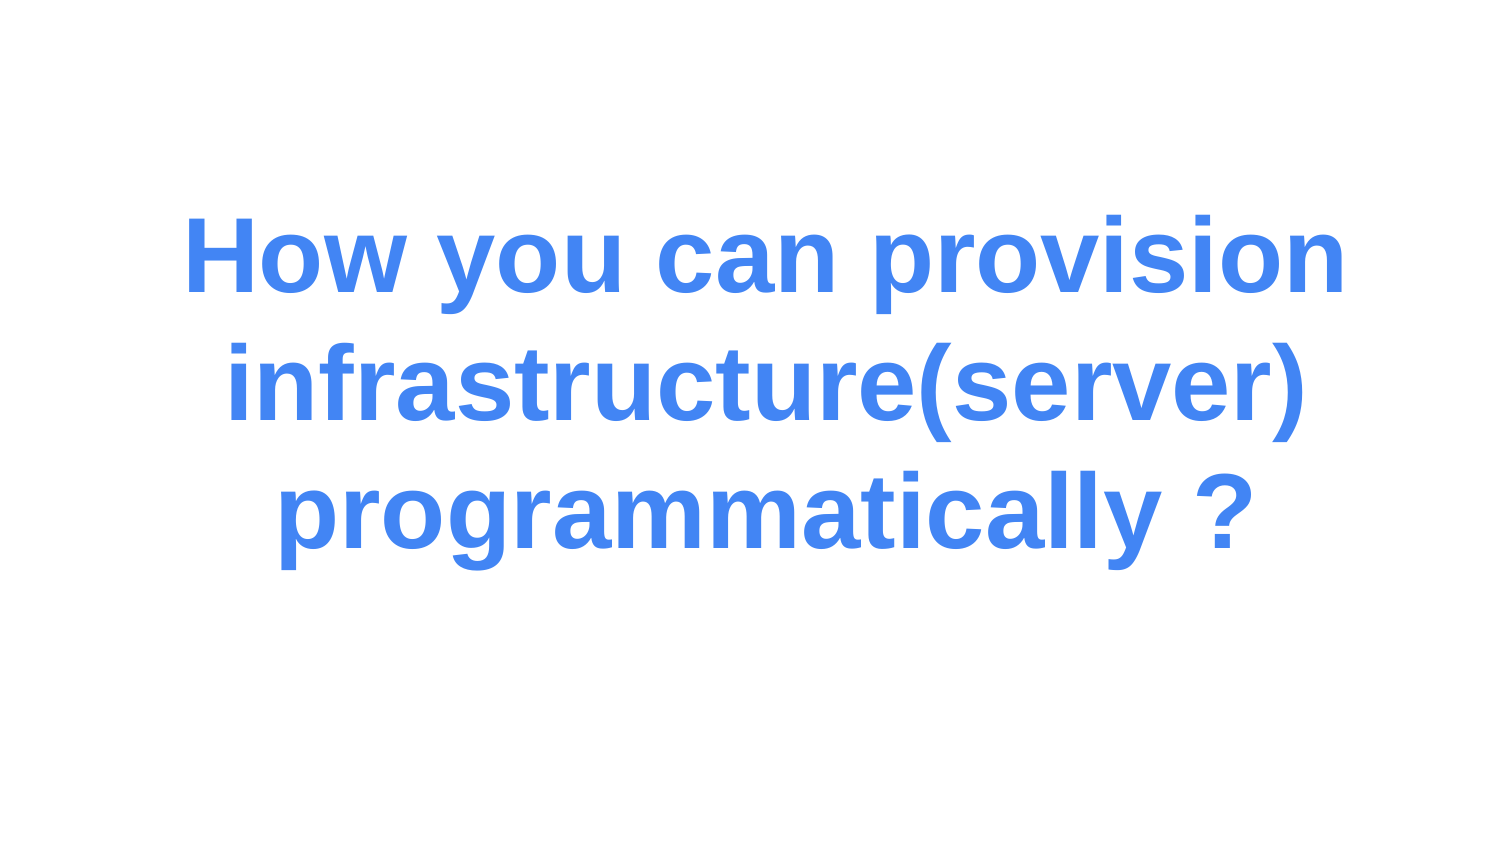

# How you can provision infrastructure(server) programmatically ?